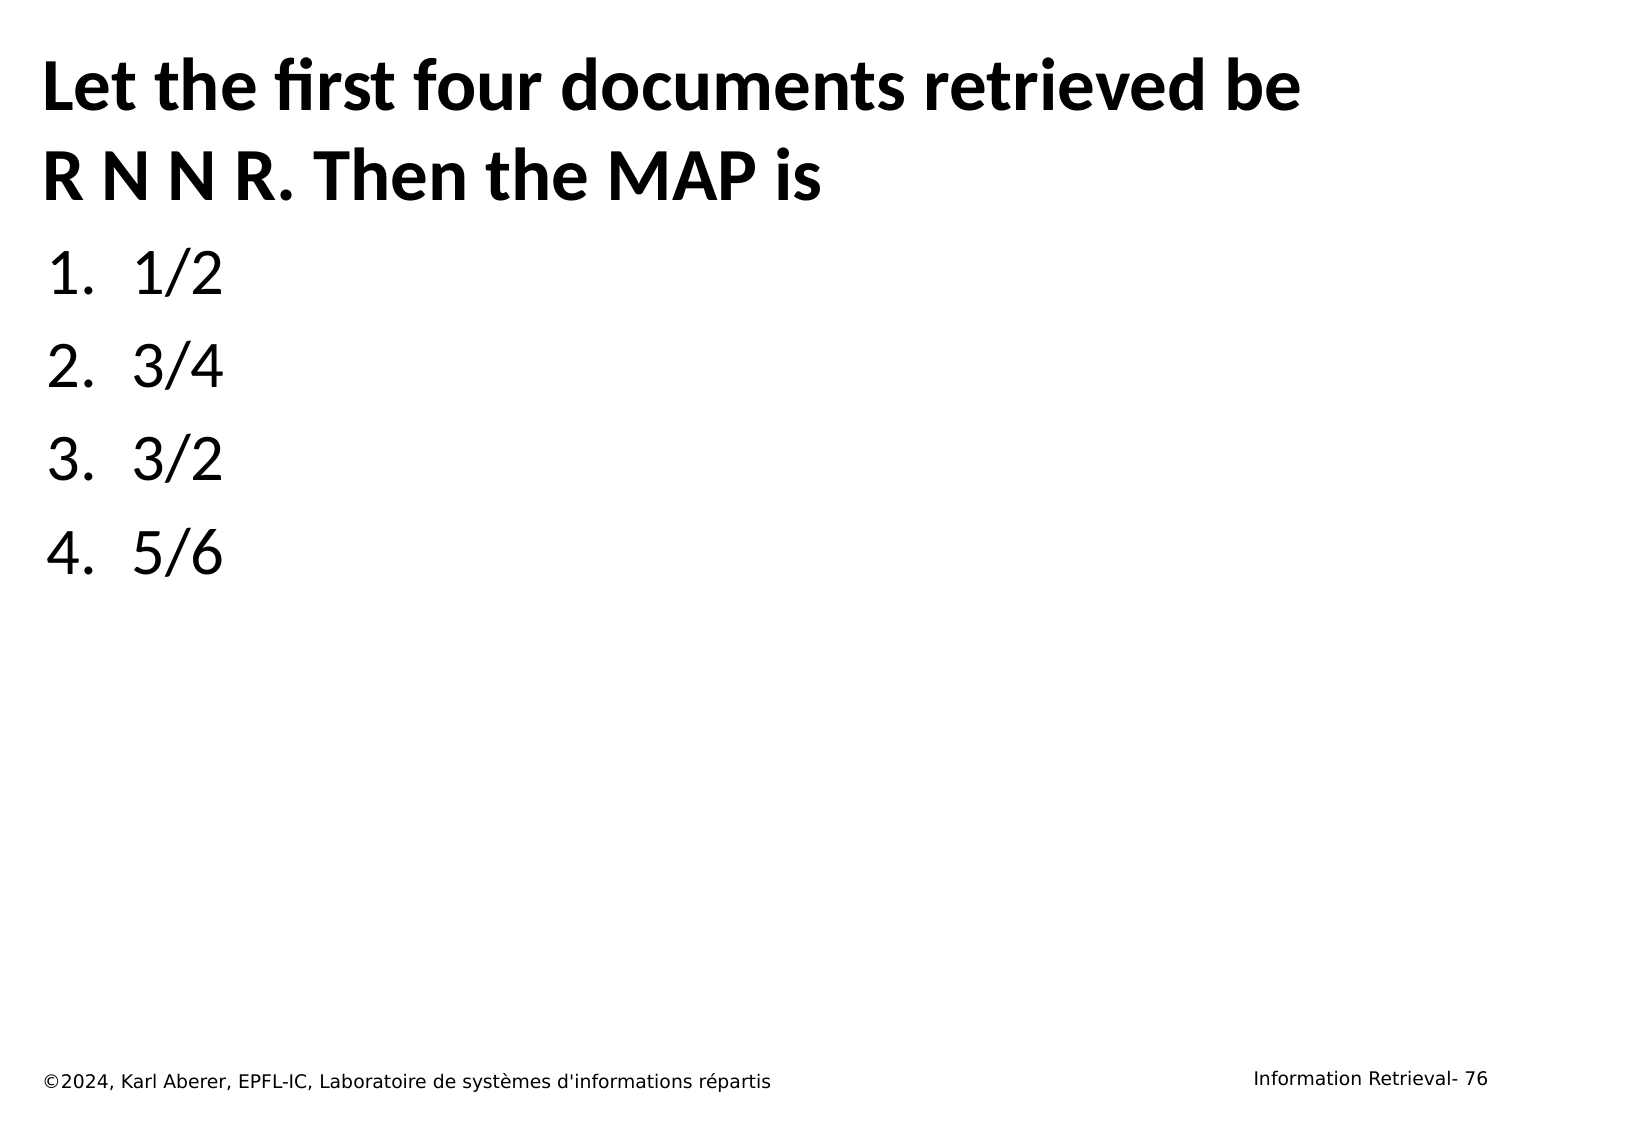

# Let the first four documents retrieved be R N N R. Then the MAP is
1/2
3/4
3/2
5/6

©2024, Karl Aberer, EPFL-IC, Laboratoire de systèmes d'informations répartis